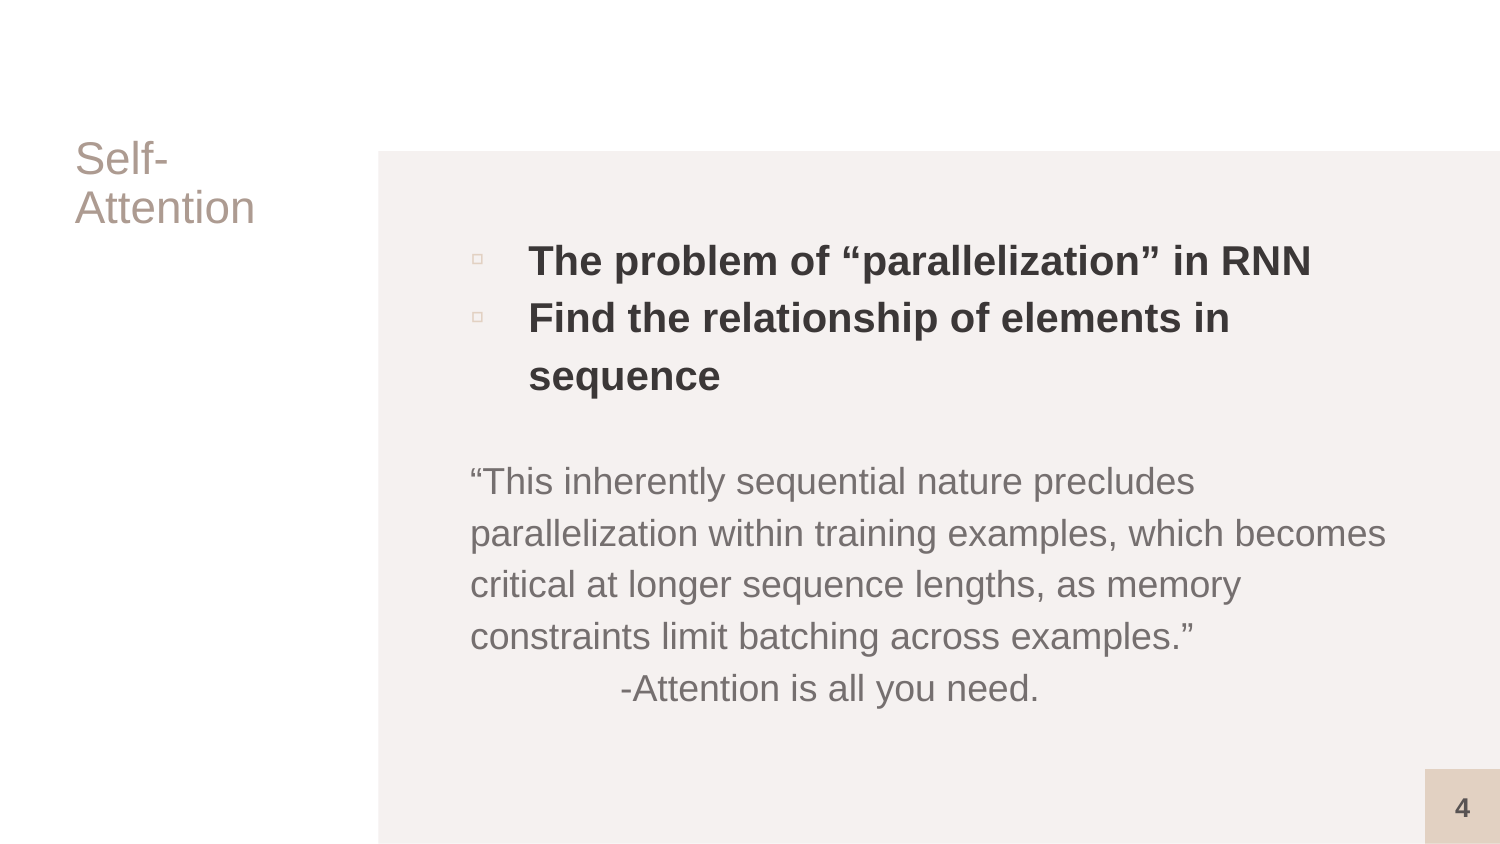

# Self-Attention
The problem of “parallelization” in RNN
Find the relationship of elements in sequence

“This inherently sequential nature precludes parallelization within training examples, which becomes critical at longer sequence lengths, as memory constraints limit batching across examples.”
	-Attention is all you need.
4